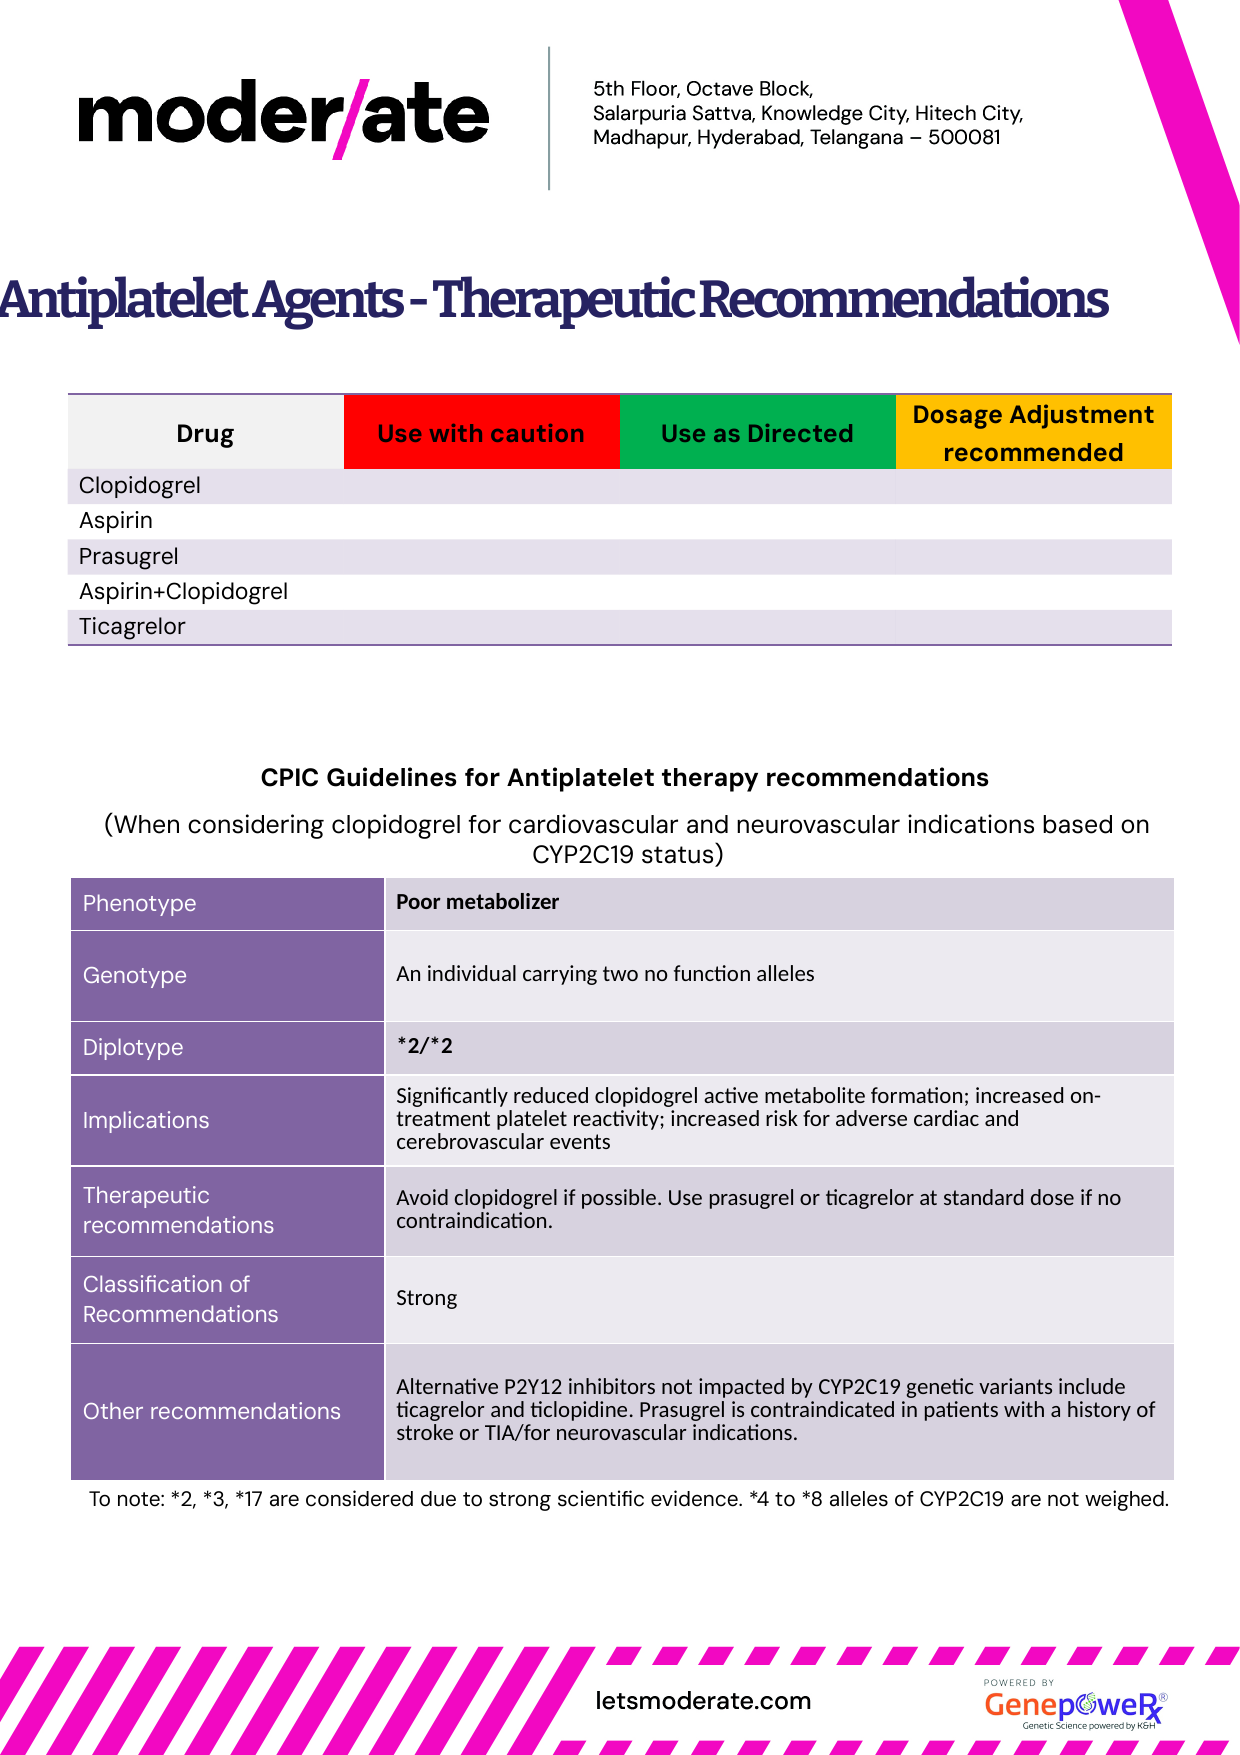

Antiplatelet Agents - Therapeutic Recommendations
| Drug | Use with caution | Use as Directed | Dosage Adjustment recommended |
| --- | --- | --- | --- |
| Clopidogrel |  |  |  |
| Aspirin |  |  |  |
| Prasugrel |  |  |  |
| Aspirin+Clopidogrel |  |  |  |
| Ticagrelor |  |  |  |
CPIC Guidelines for Antiplatelet therapy recommendations
(When considering clopidogrel for cardiovascular and neurovascular indications based on CYP2C19 status)
| Phenotype | Poor metabolizer |
| --- | --- |
| Genotype | An individual carrying two no function alleles |
| Diplotype | \*2/\*2 |
| Implications | Significantly reduced clopidogrel active metabolite formation; increased on-treatment platelet reactivity; increased risk for adverse cardiac and cerebrovascular events |
| Therapeutic recommendations | Avoid clopidogrel if possible. Use prasugrel or ticagrelor at standard dose if no contraindication. |
| Classification of Recommendations | Strong |
| Other recommendations | Alternative P2Y12 inhibitors not impacted by CYP2C19 genetic variants include ticagrelor and ticlopidine. Prasugrel is contraindicated in patients with a history of stroke or TIA/for neurovascular indications. |
To note: *2, *3, *17 are considered due to strong scientific evidence. *4 to *8 alleles of CYP2C19 are not weighed.